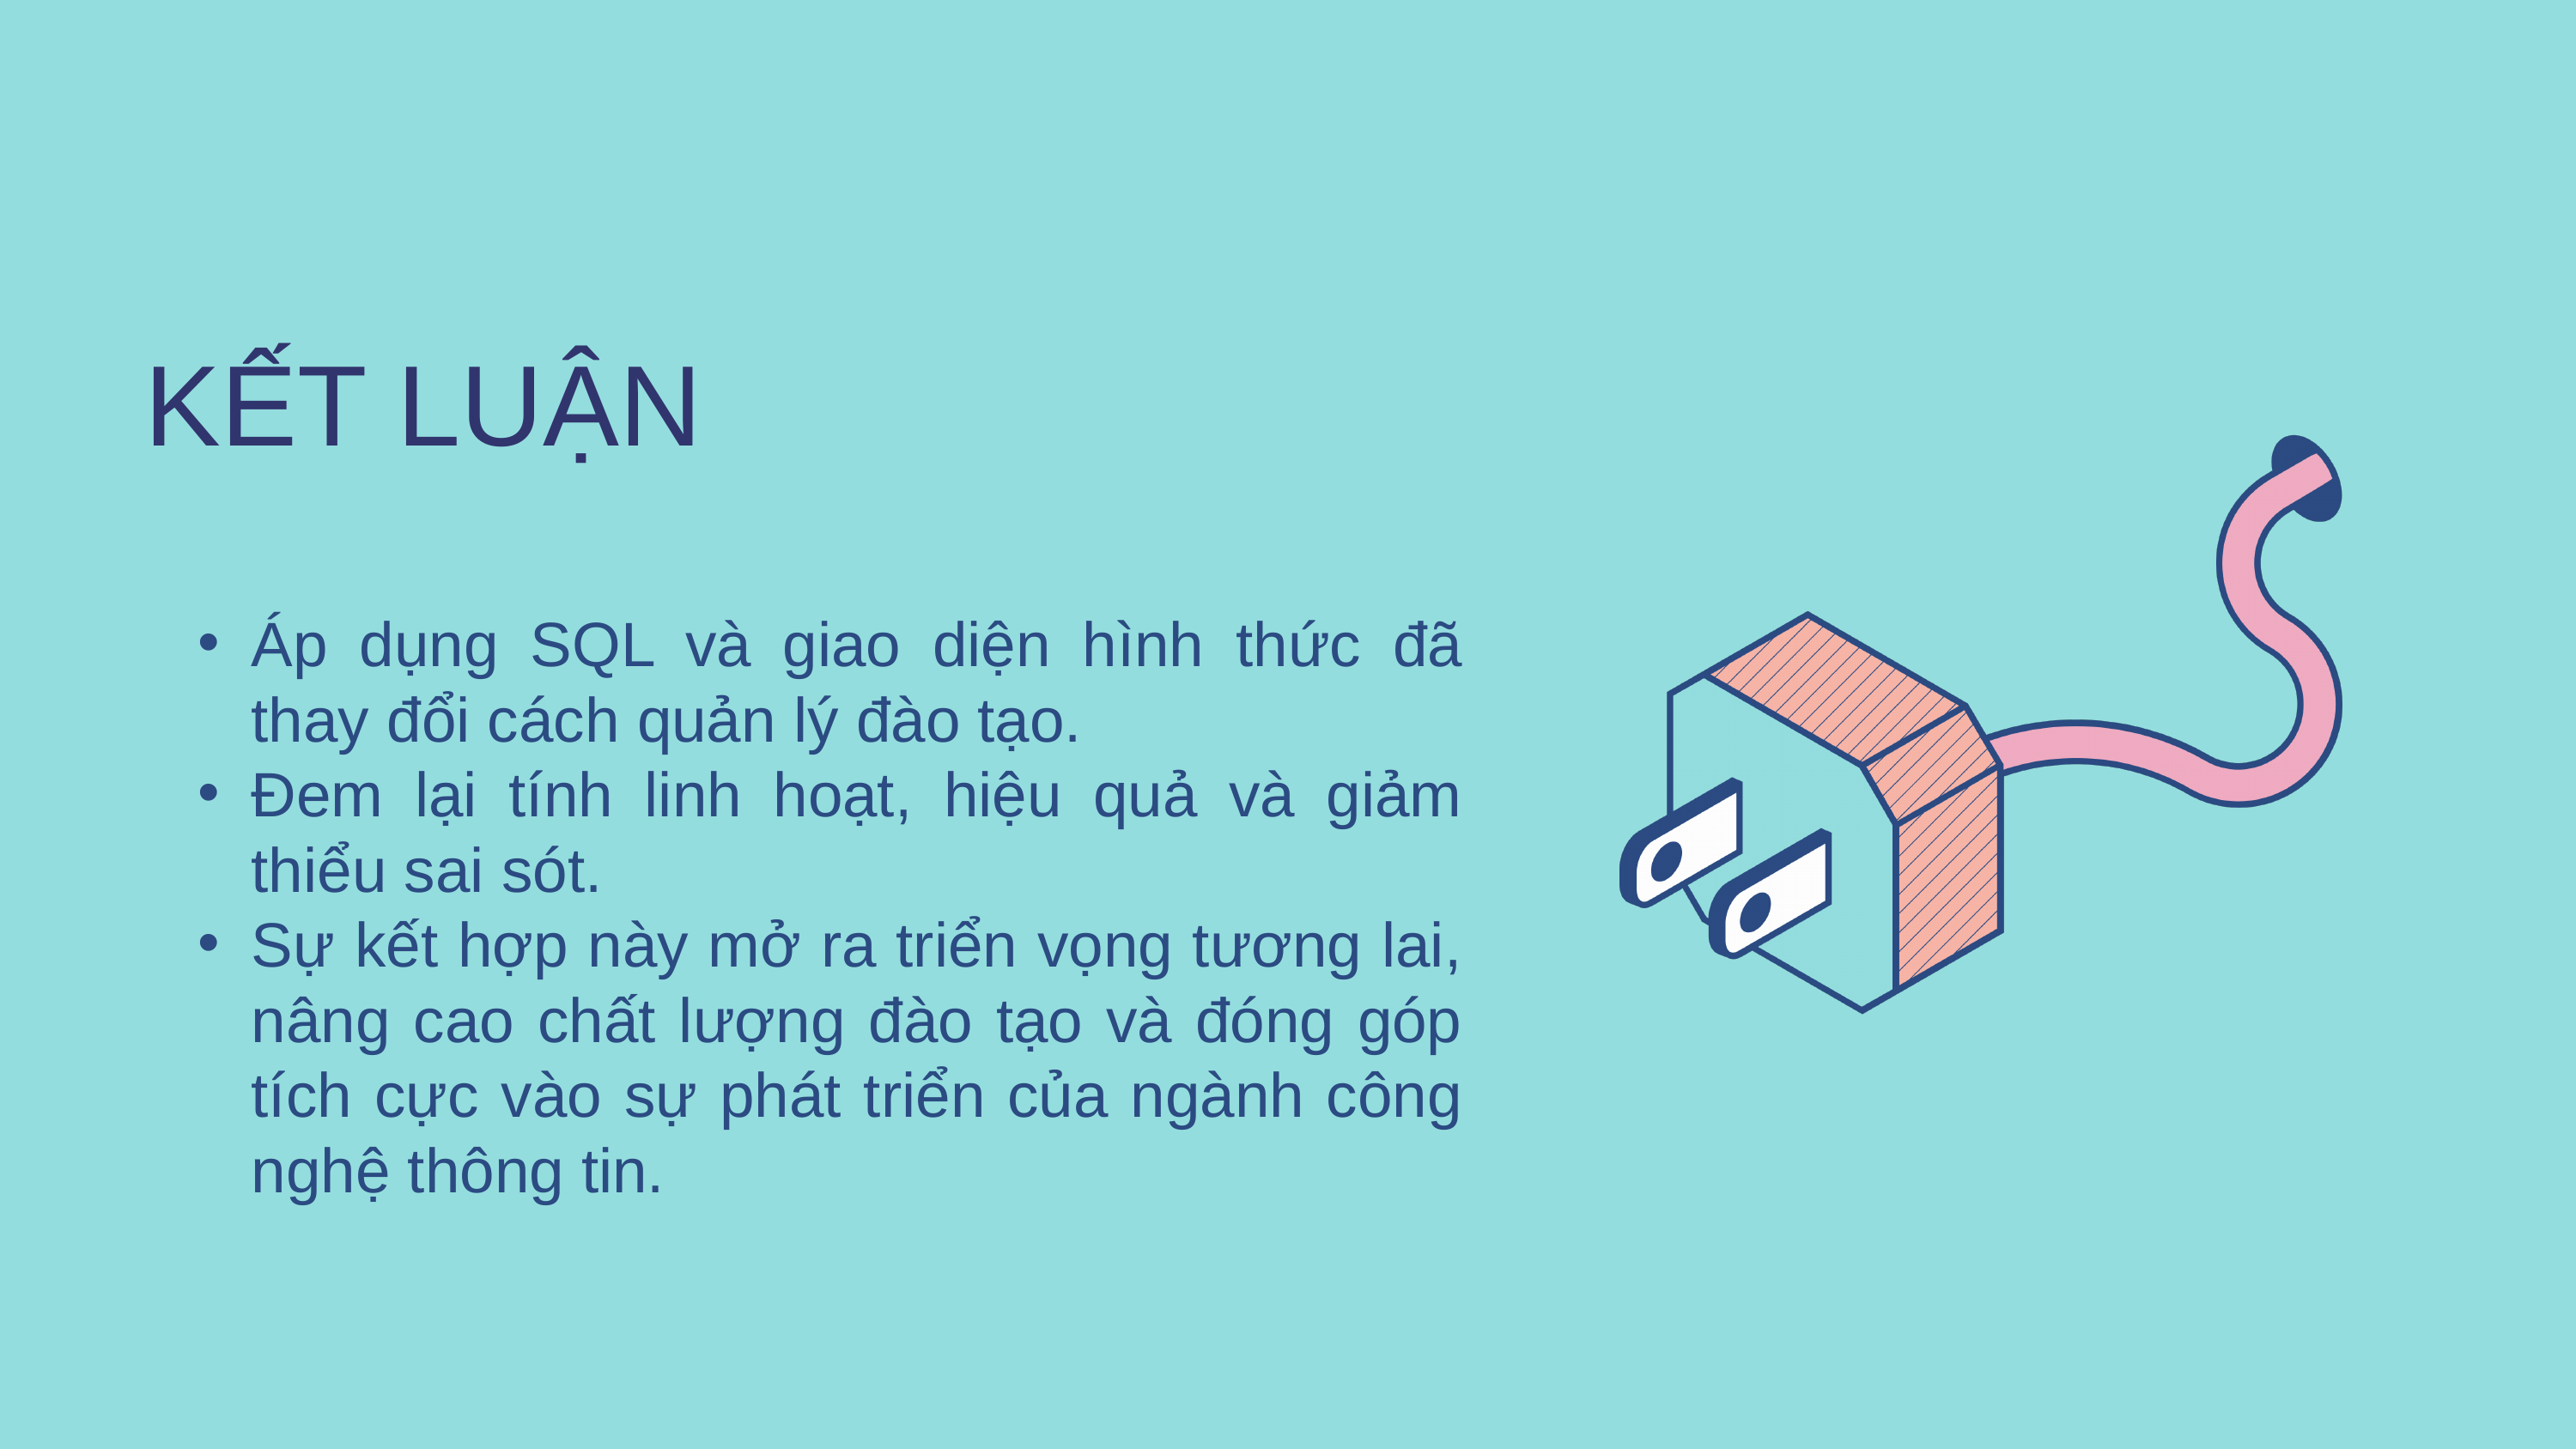

KẾT LUẬN
Áp dụng SQL và giao diện hình thức đã thay đổi cách quản lý đào tạo.
Đem lại tính linh hoạt, hiệu quả và giảm thiểu sai sót.
Sự kết hợp này mở ra triển vọng tương lai, nâng cao chất lượng đào tạo và đóng góp tích cực vào sự phát triển của ngành công nghệ thông tin.